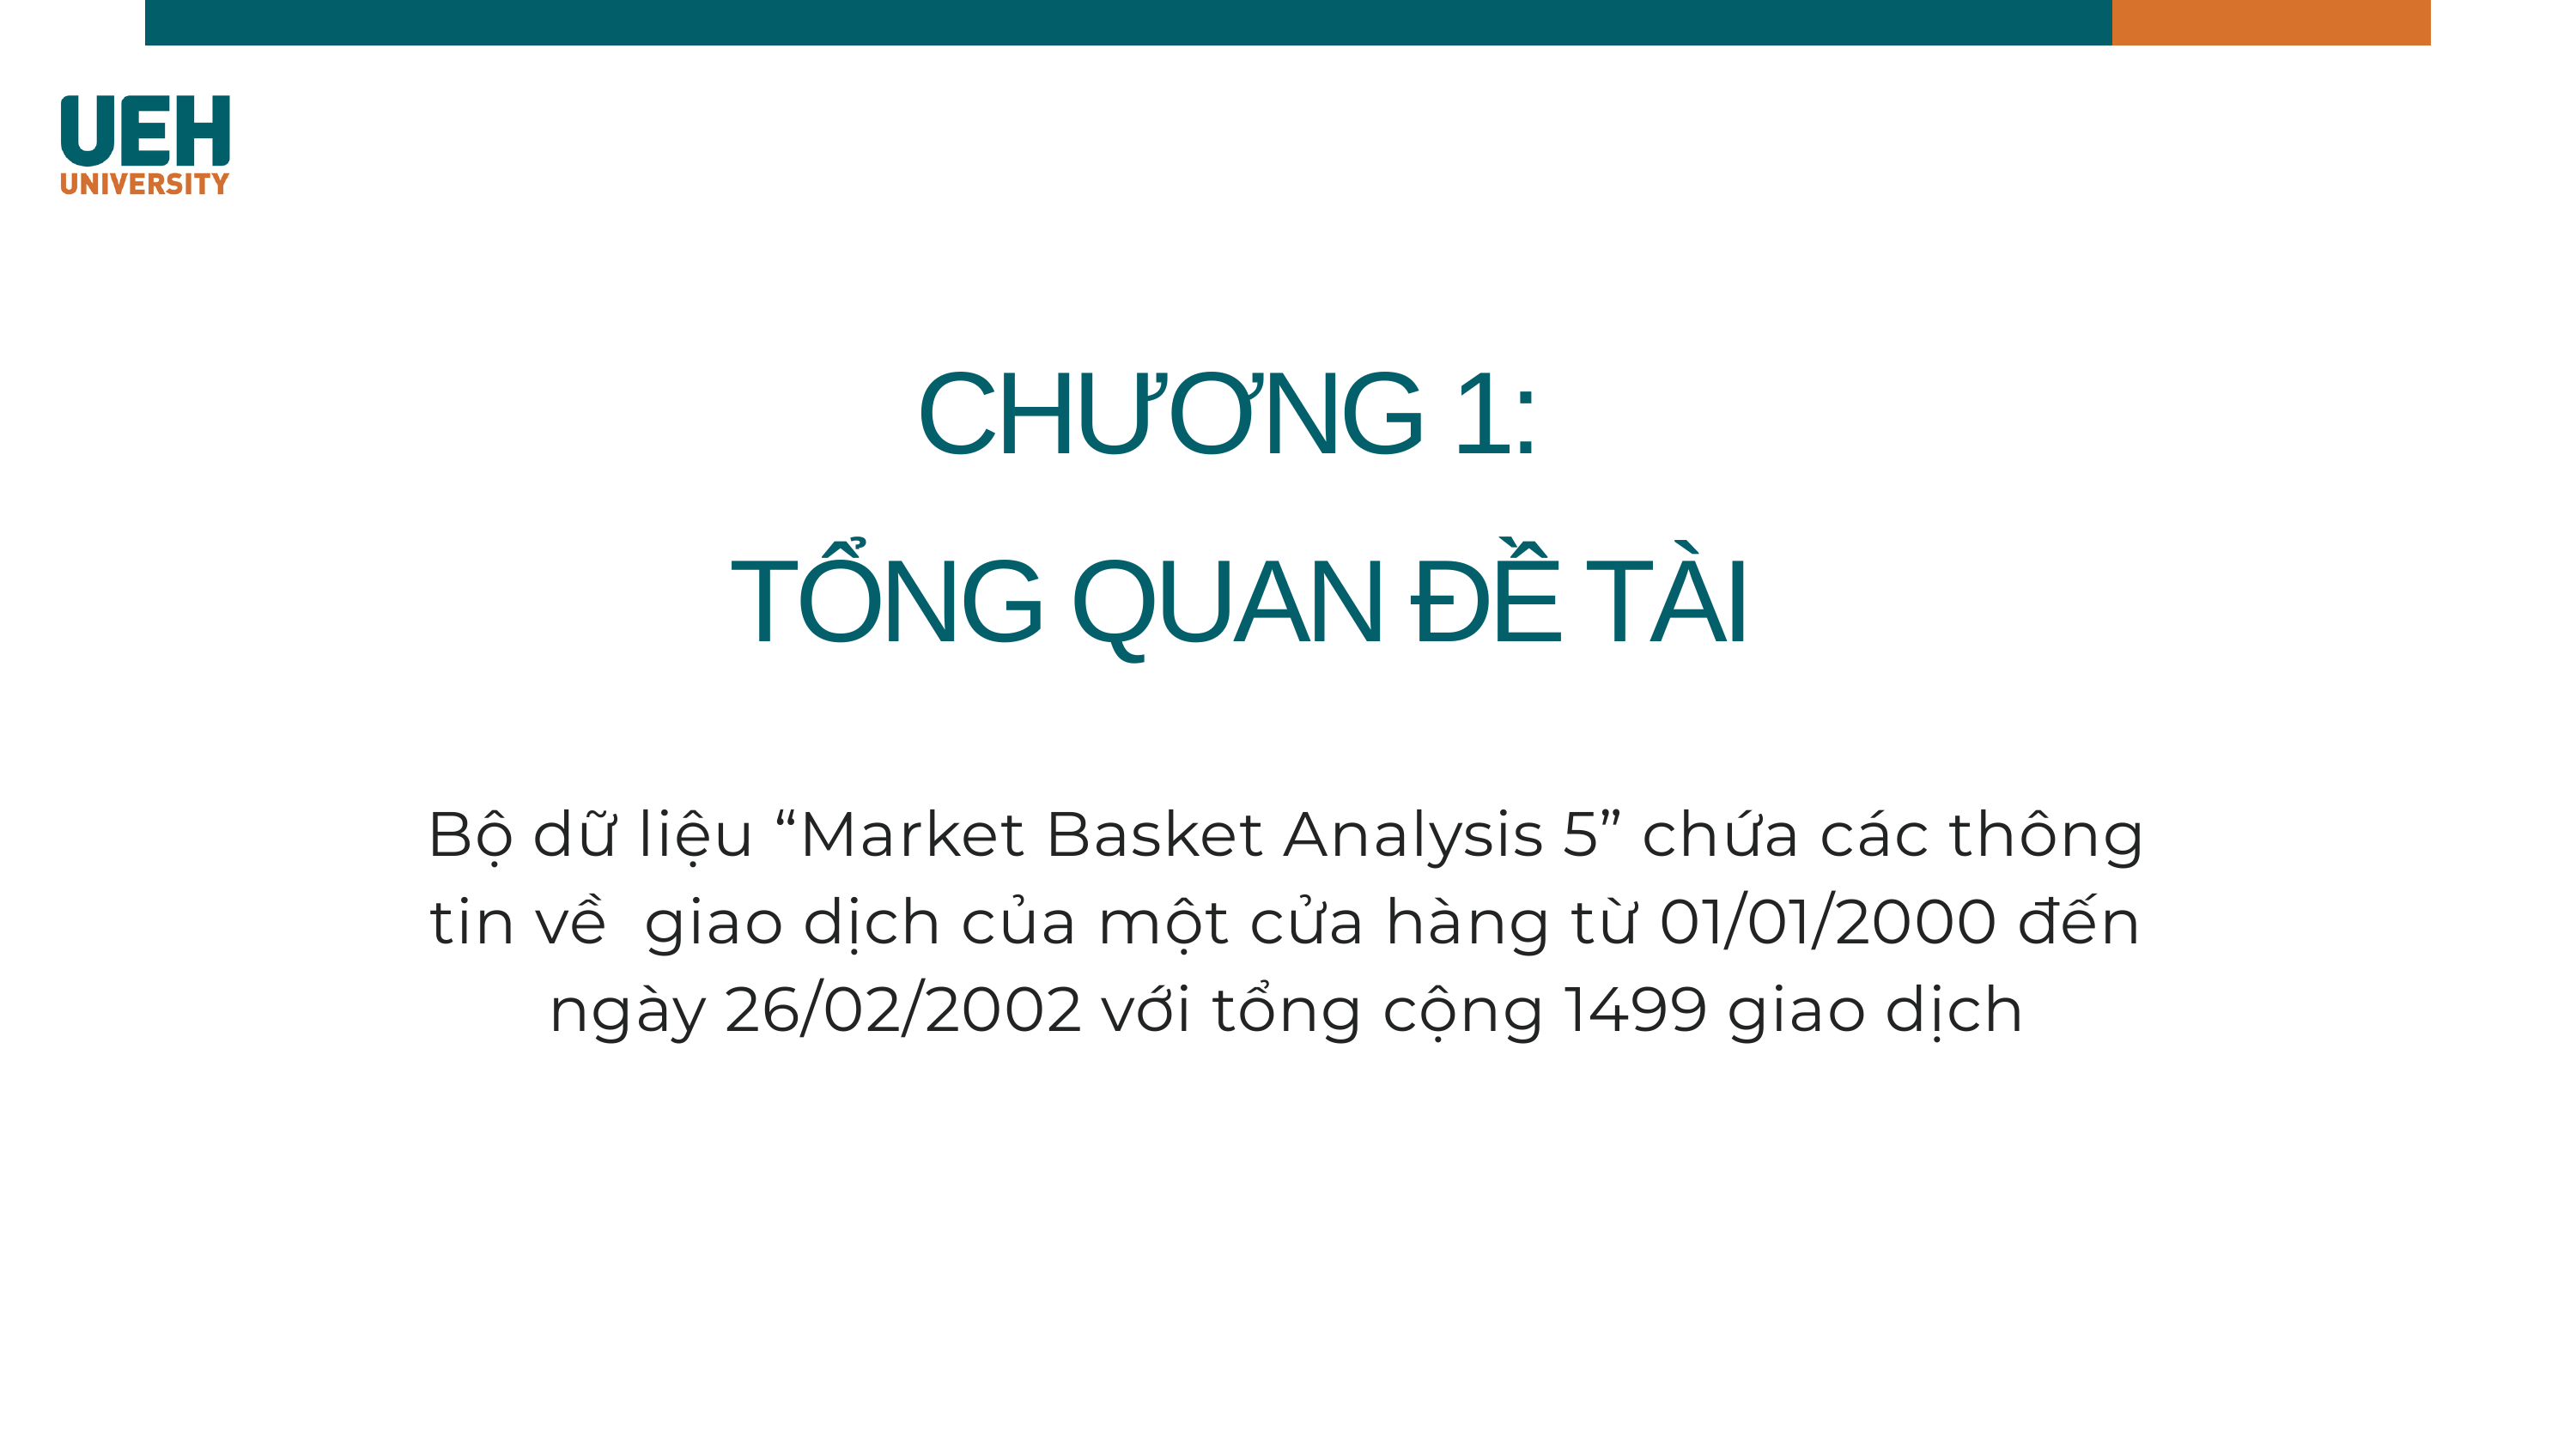

CHƯƠNG 1:
TỔNG QUAN ĐỀ TÀI
Bộ dữ liệu “Market Basket Analysis 5” chứa các thông tin về  giao dịch của một cửa hàng từ 01/01/2000 đến ngày 26/02/2002 với tổng cộng 1499 giao dịch